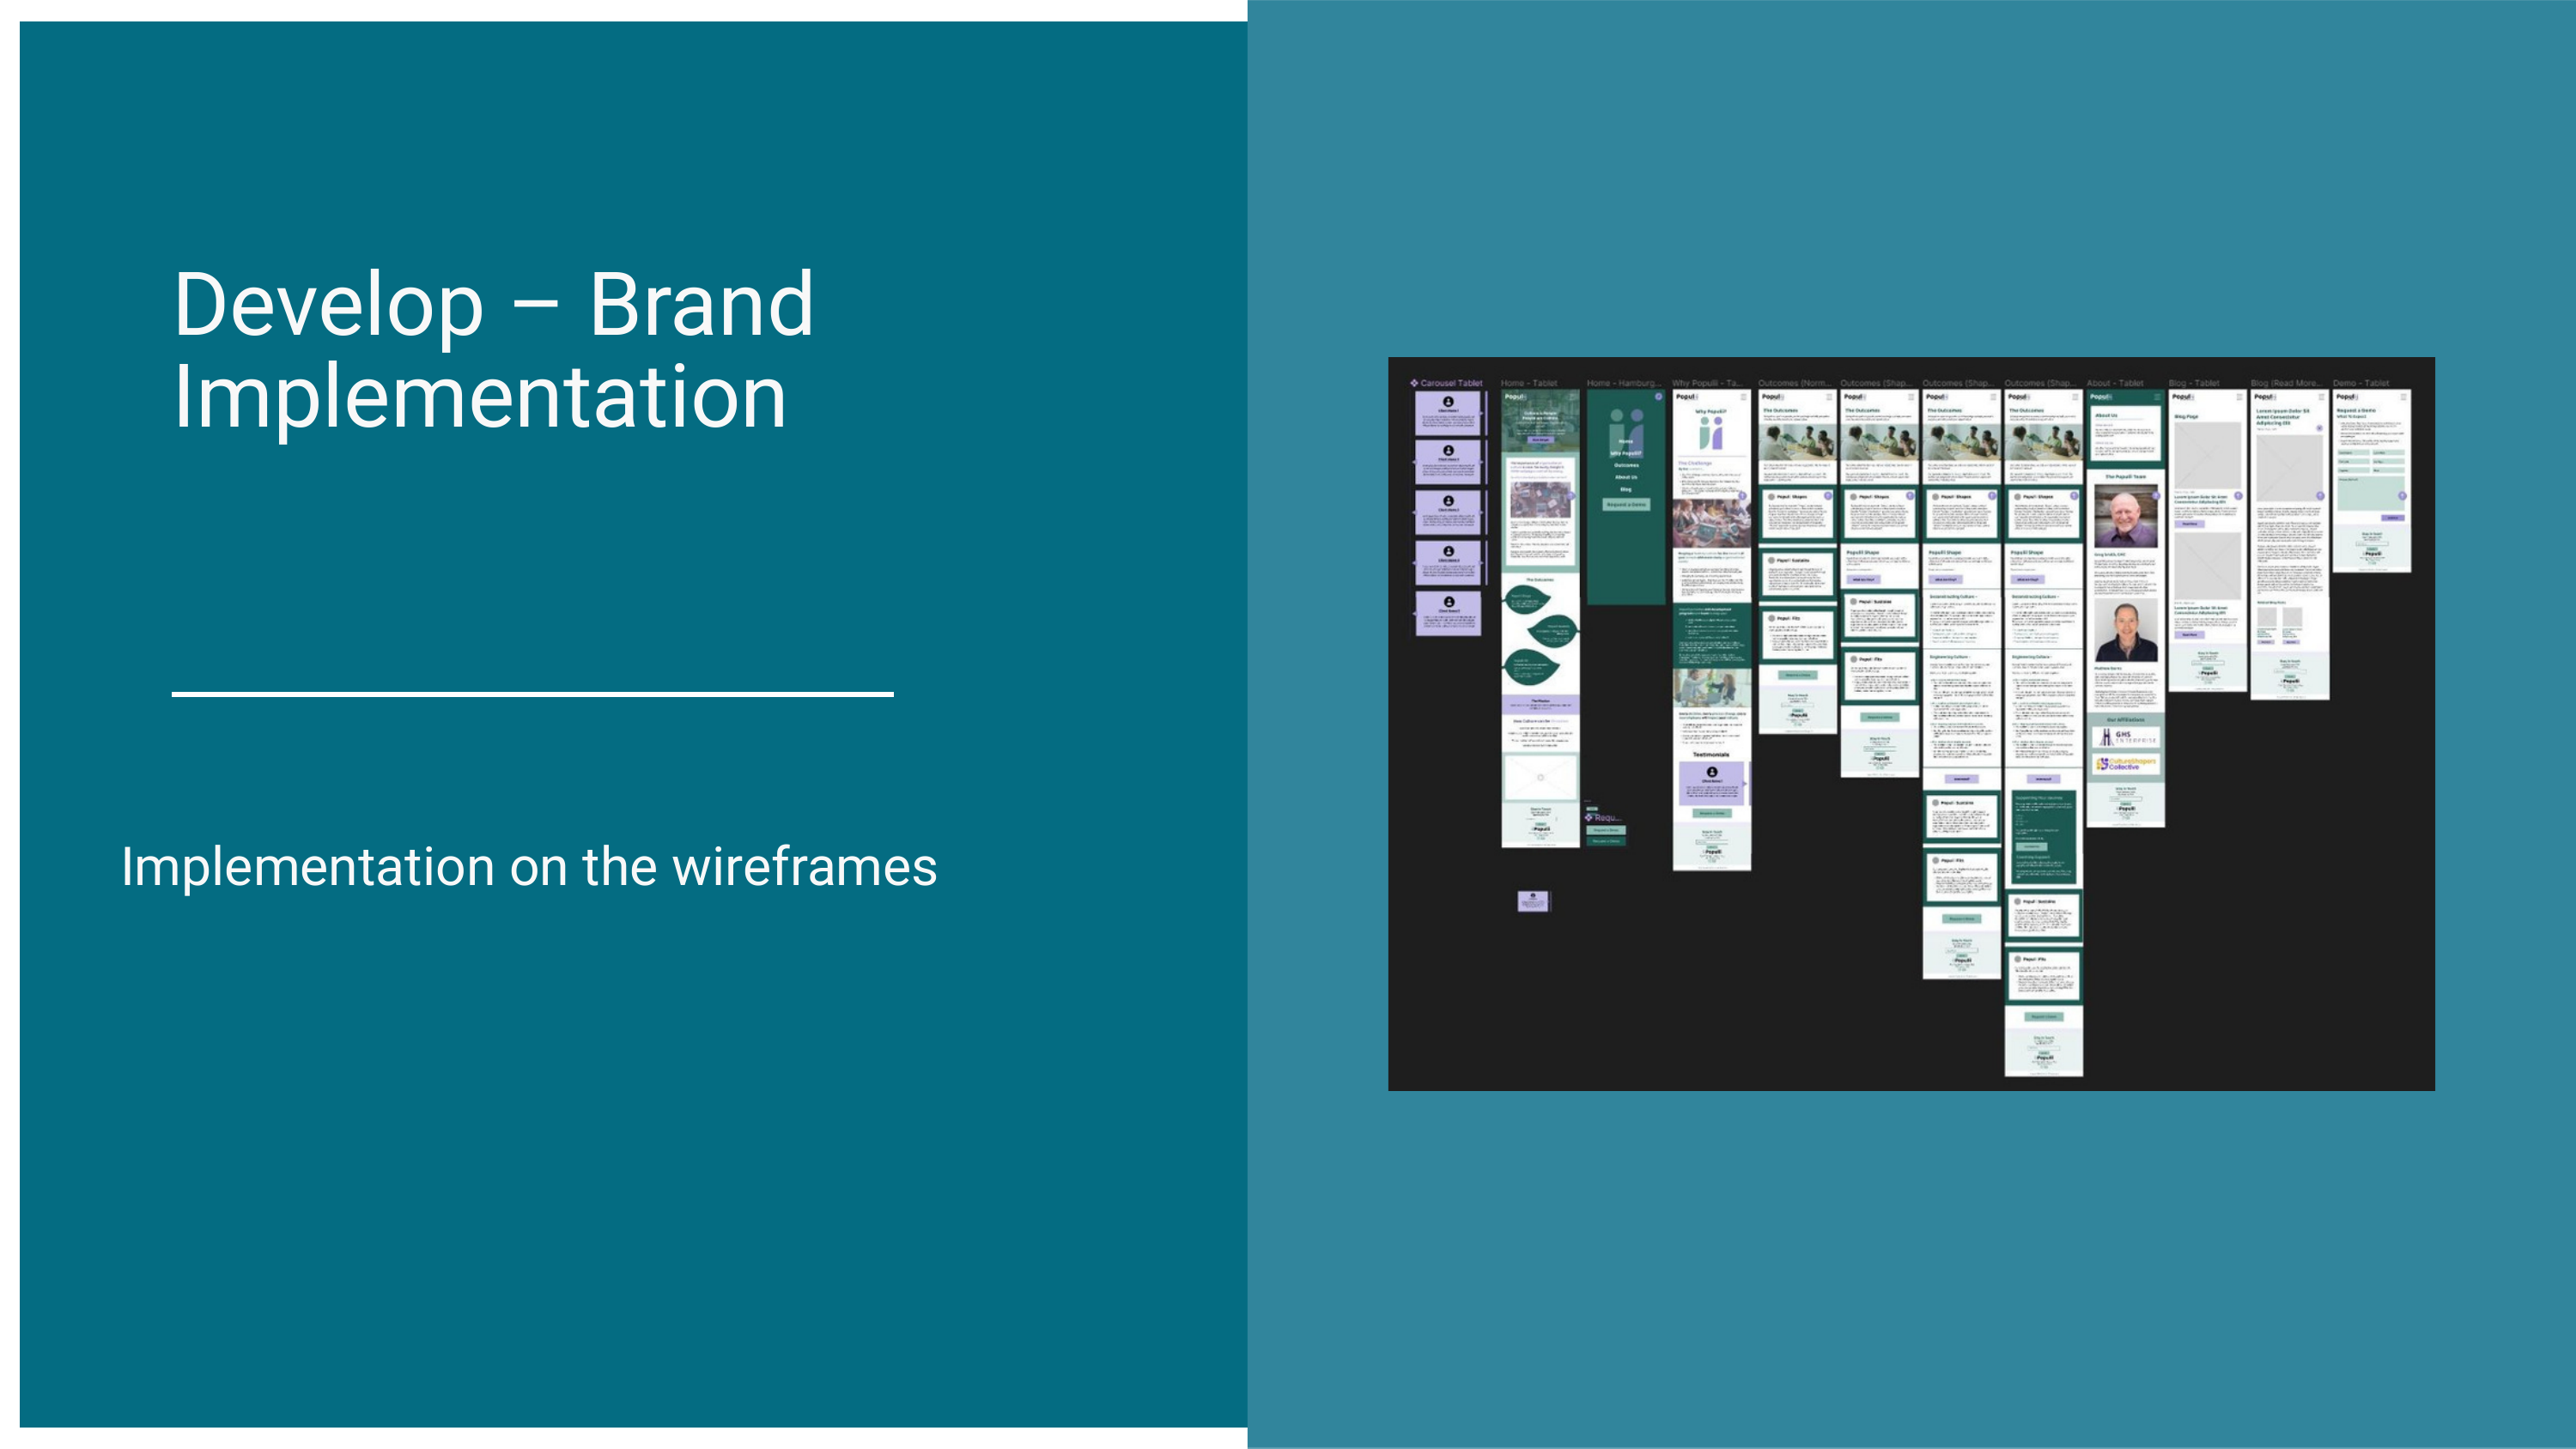

Develop – Brand
Implementation

Implementation on the wireframes